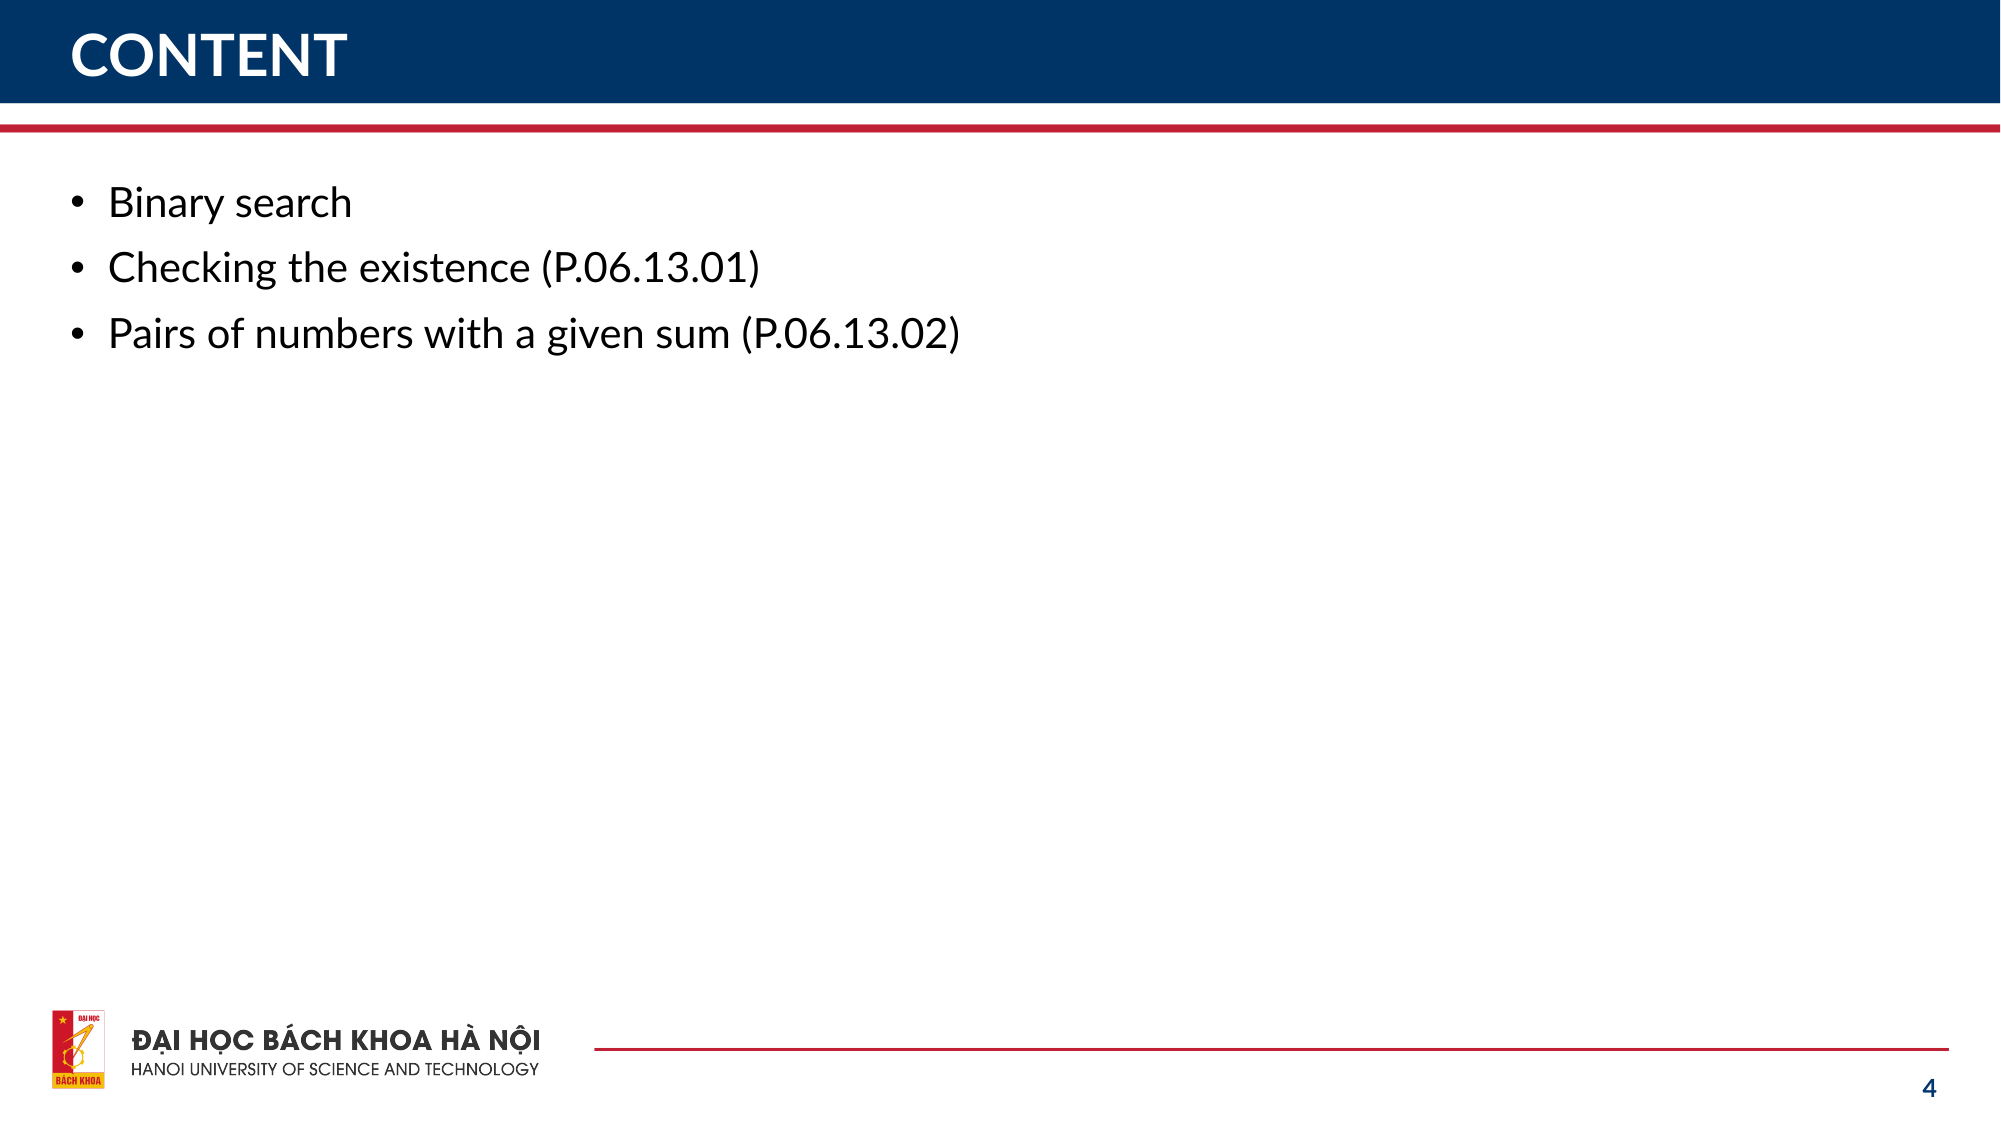

# CONTENT
Binary search
Checking the existence (P.06.13.01)
Pairs of numbers with a given sum (P.06.13.02)

4